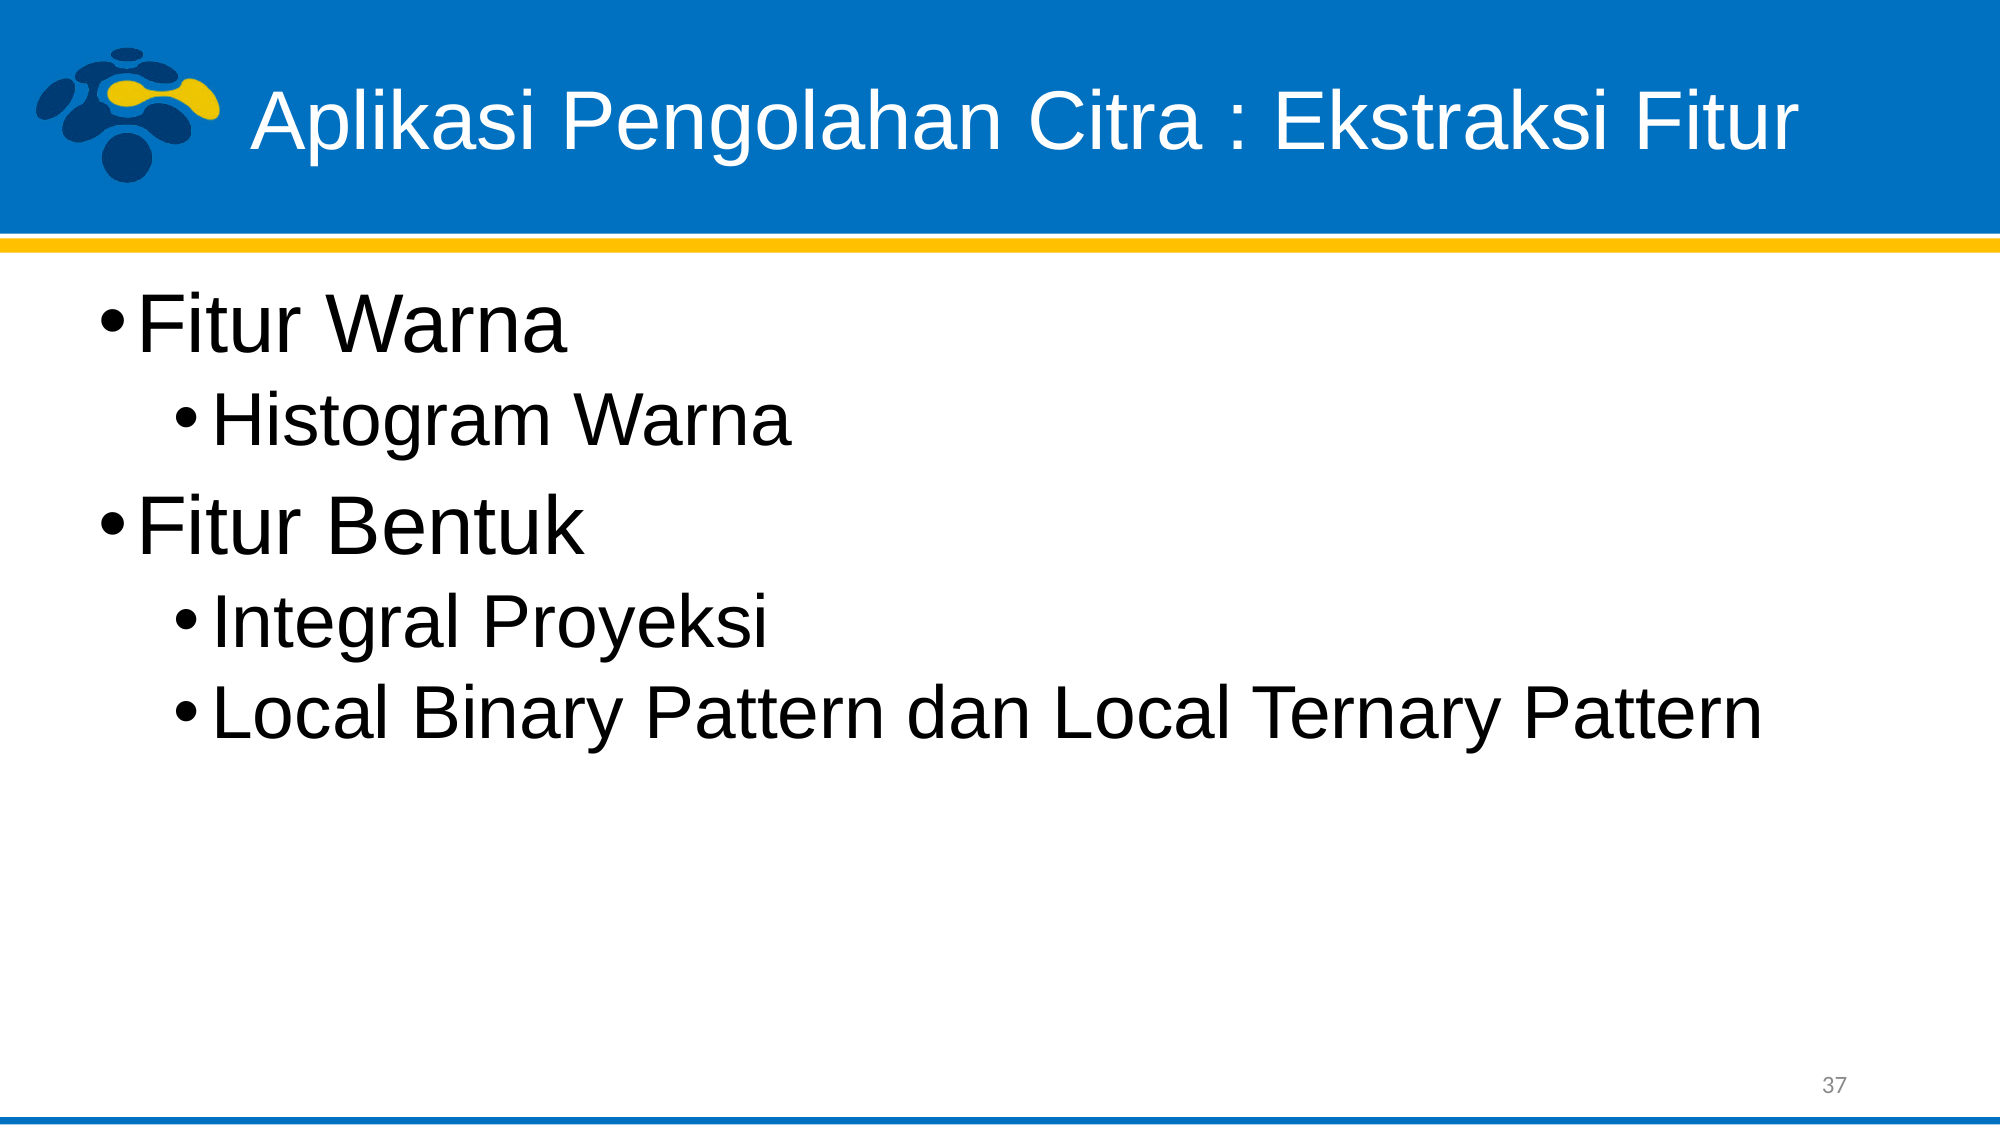

# Aplikasi Pengolahan Citra : Ekstraksi Fitur
Fitur Warna
Histogram Warna
Fitur Bentuk
Integral Proyeksi
Local Binary Pattern dan Local Ternary Pattern

37